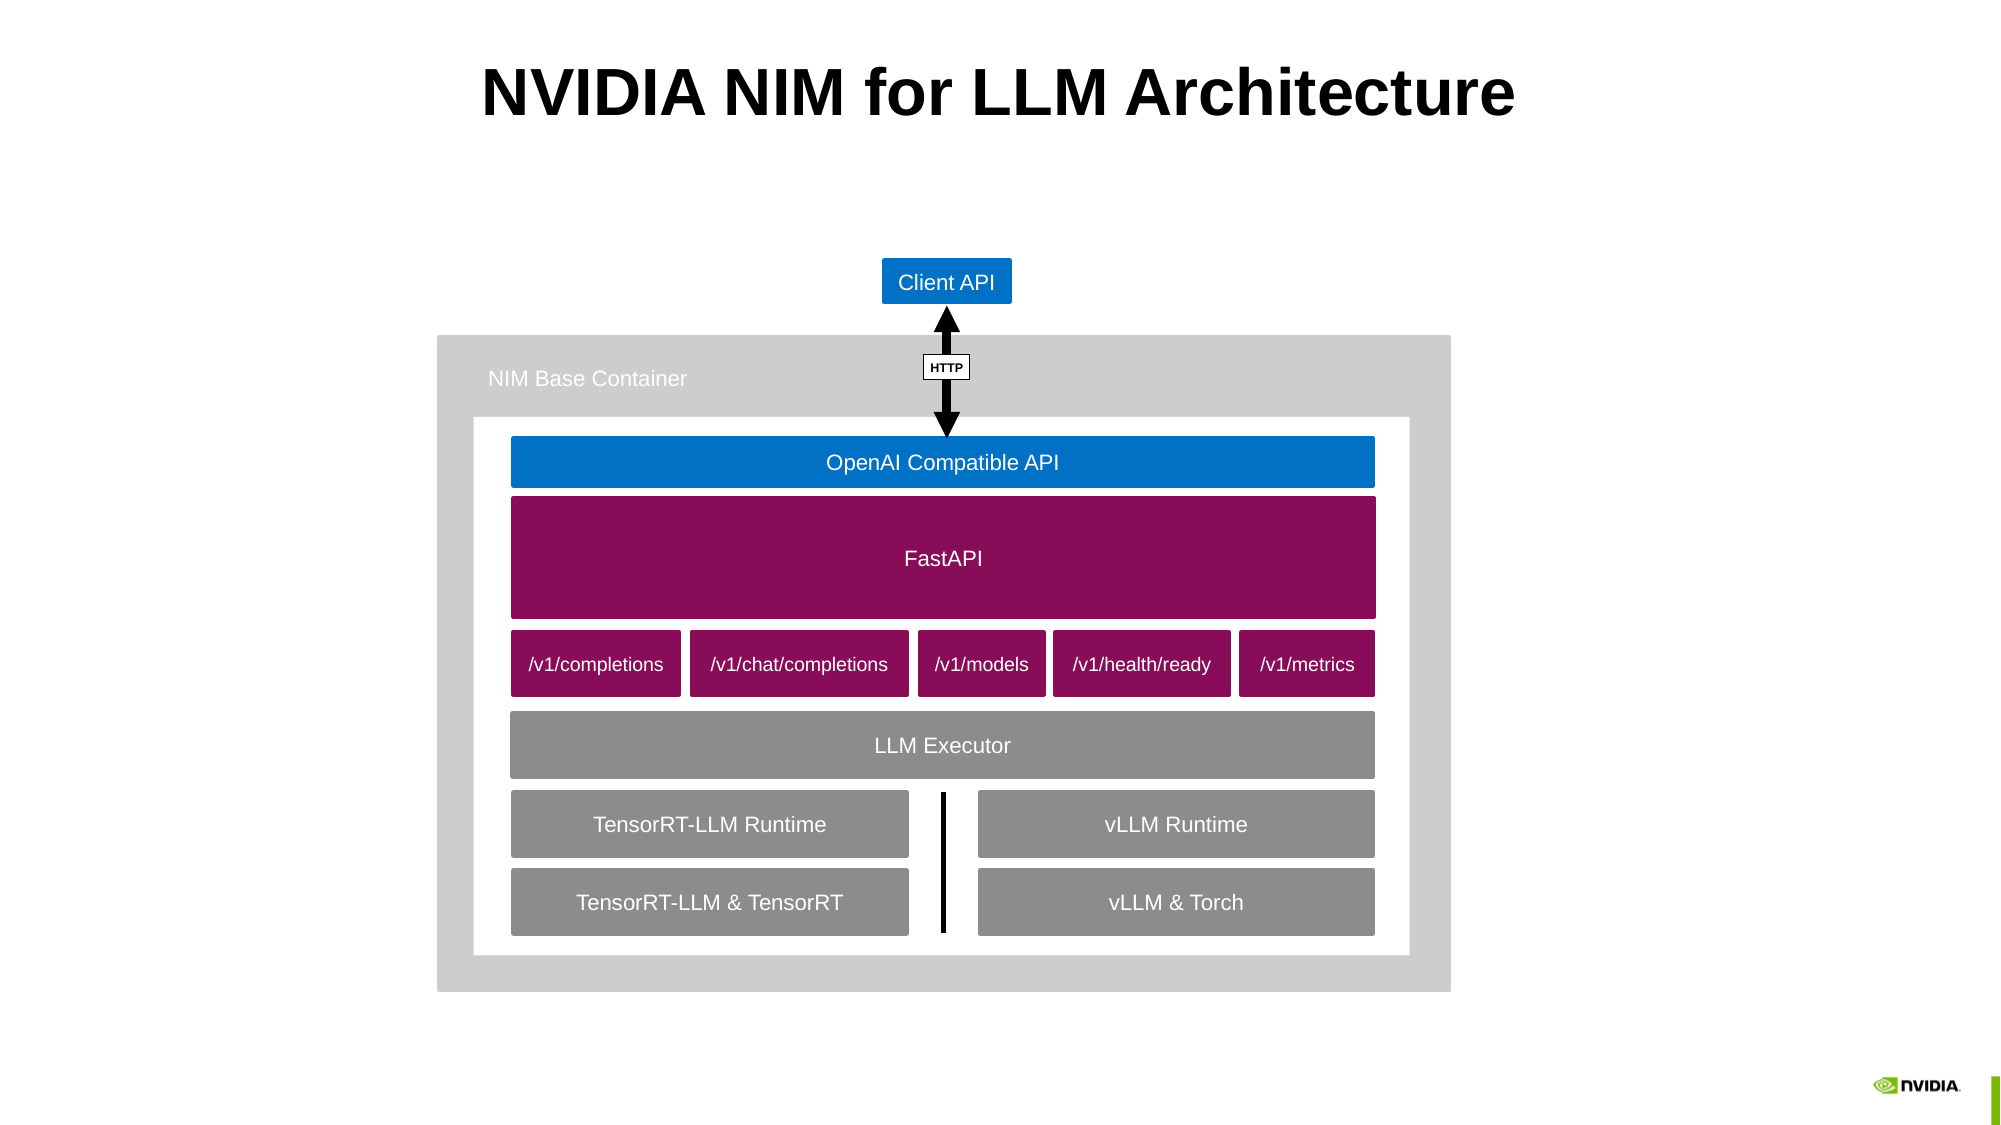

# NVIDIA NIM for LLM Architecture

Client API

NIM Base Container
HTTP

OpenAI Compatible API
FastAPI
/v1/completions
/v1/chat/completions
/v1/models
/v1/health/ready
/v1/metrics
LLM Executor
TensorRT-LLM Runtime
vLLM Runtime
TensorRT-LLM & TensorRT
vLLM & Torch